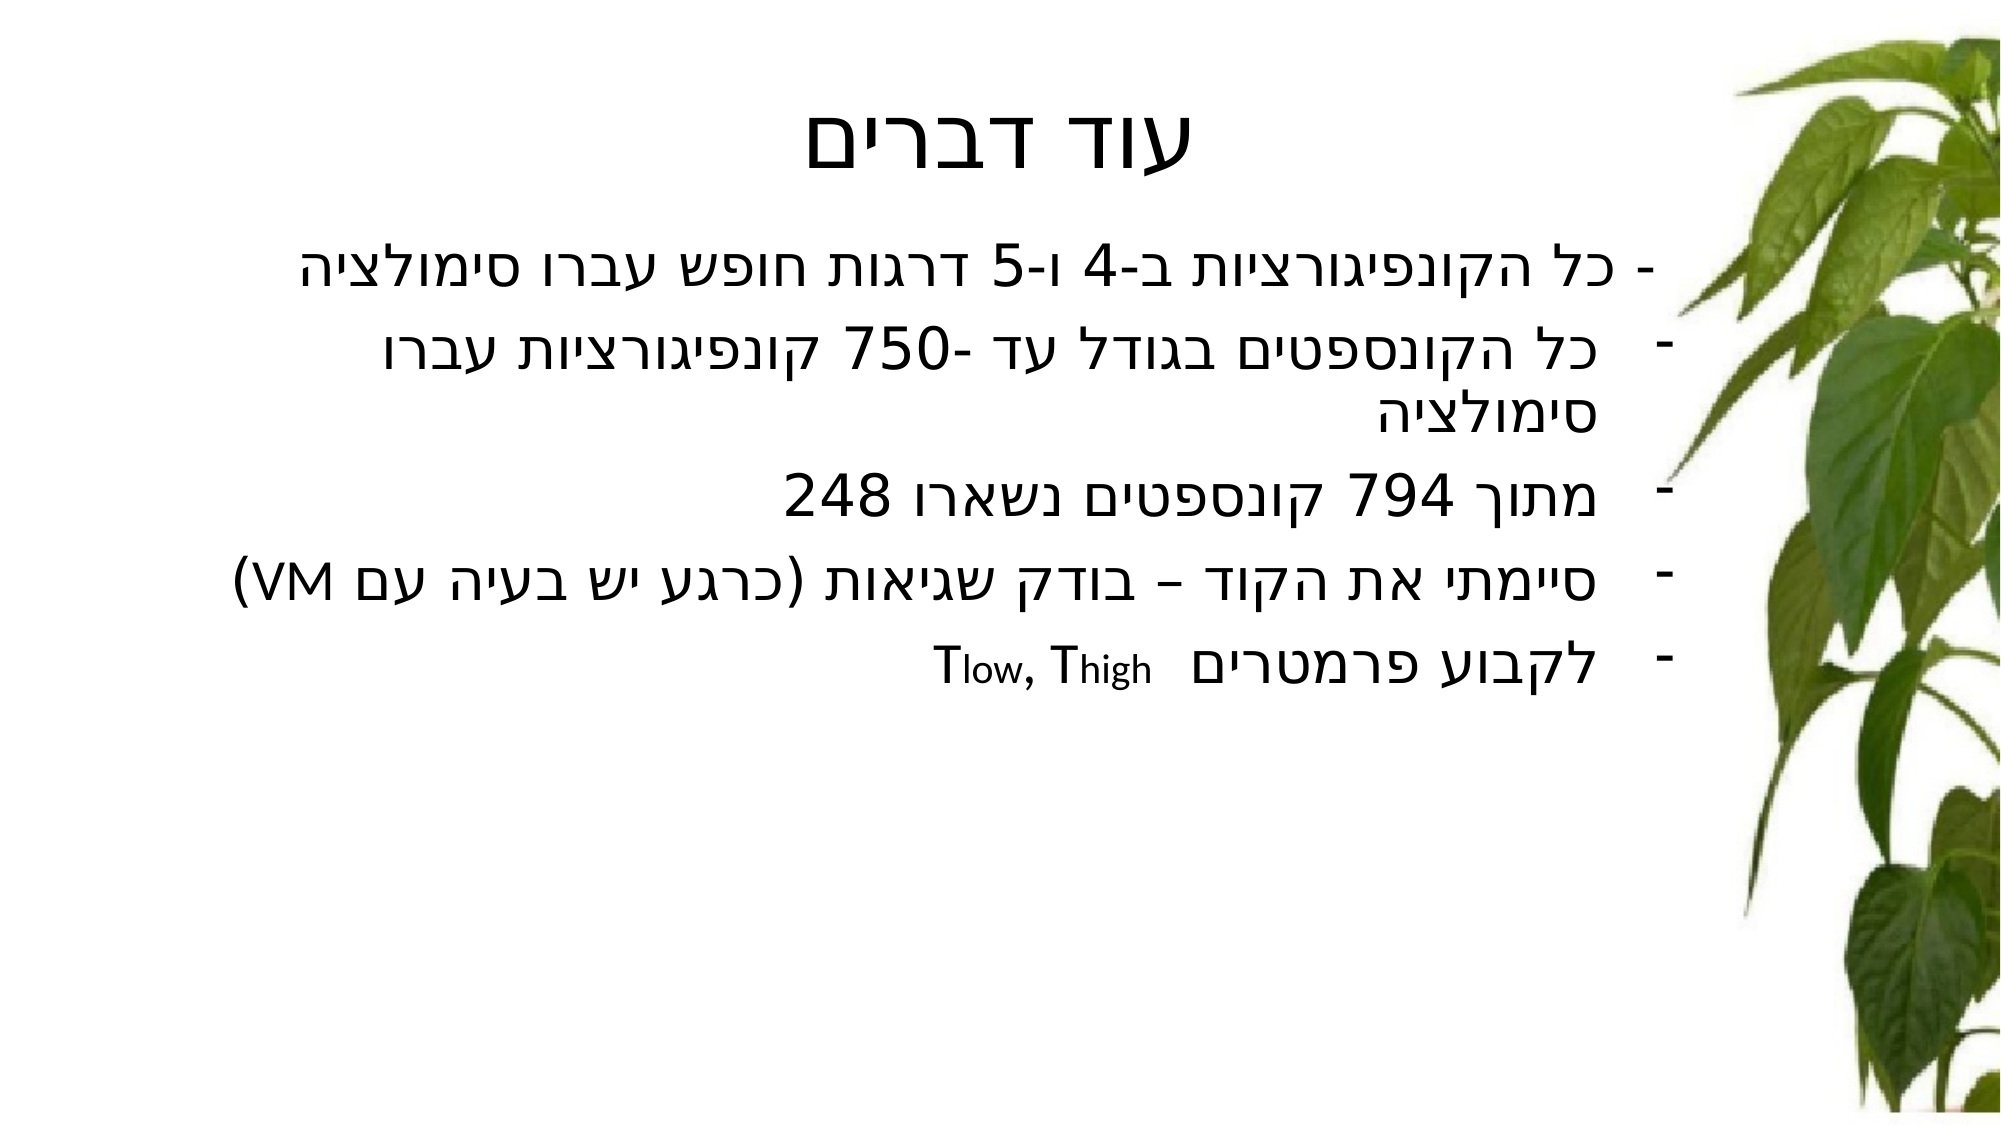

עוד דברים
 - כל הקונפיגורציות ב-4 ו-5 דרגות חופש עברו סימולציה
כל הקונספטים בגודל עד -750 קונפיגורציות עברו סימולציה
מתוך 794 קונספטים נשארו 248
סיימתי את הקוד – בודק שגיאות (כרגע יש בעיה עם VM)
לקבוע פרמטרים  Tlow, Thigh